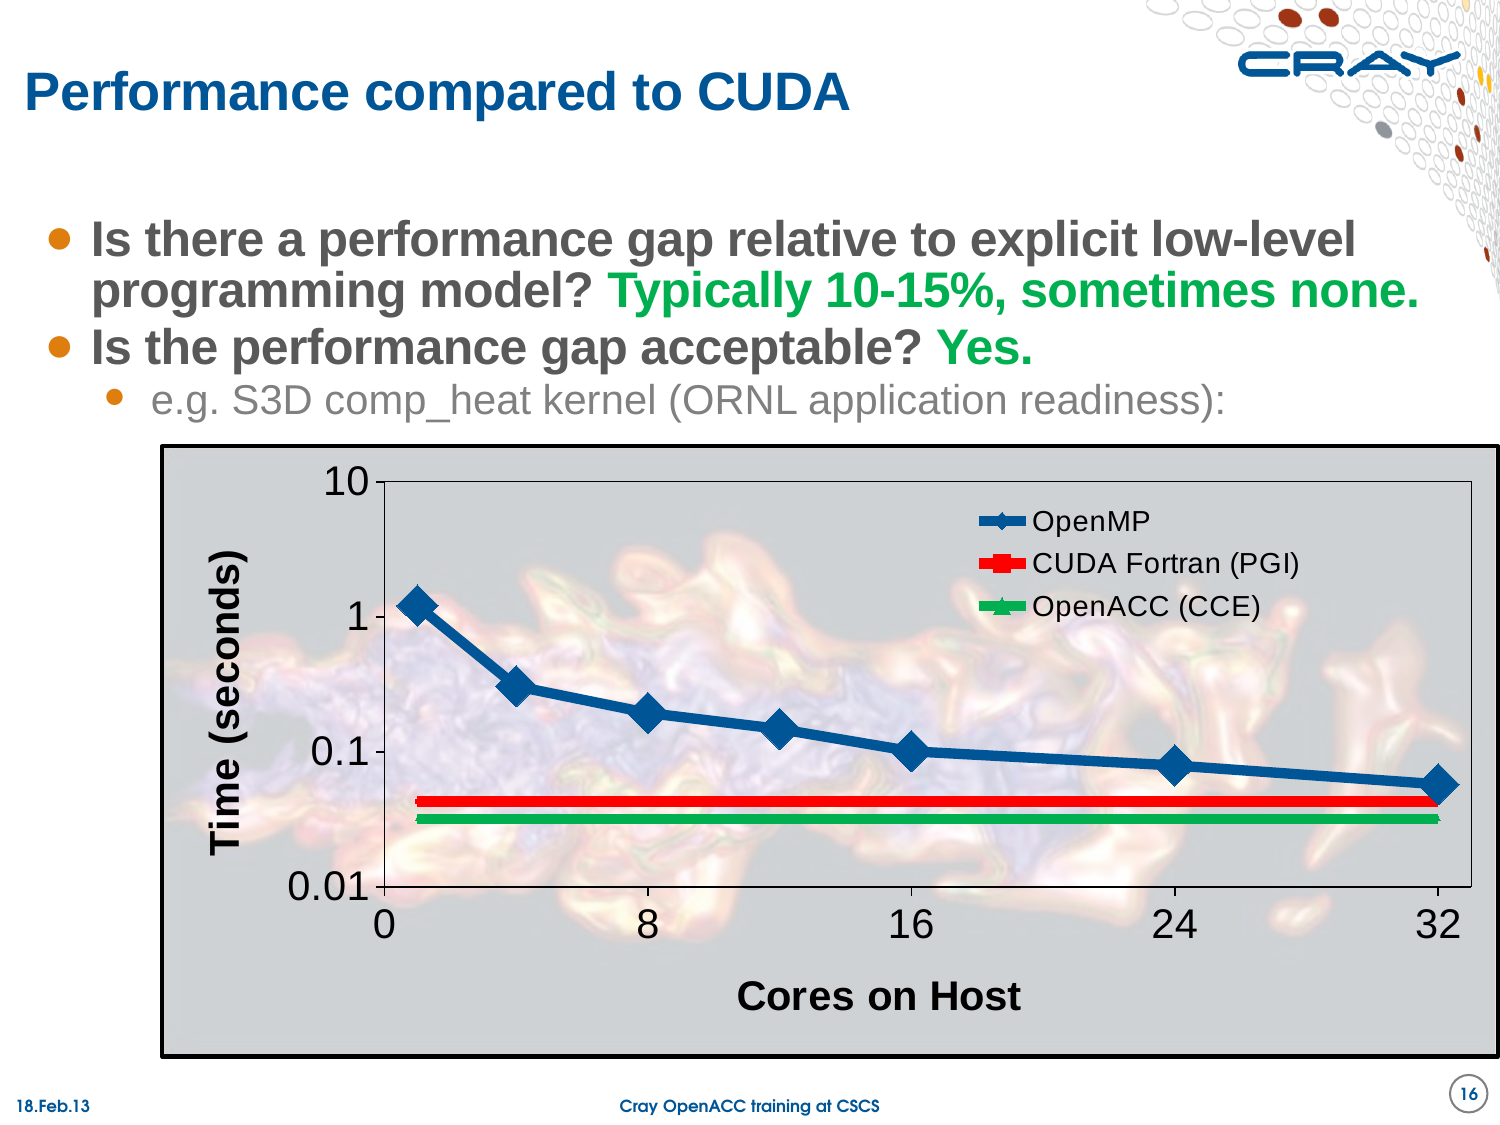

# Performance compared to CUDA
Is there a performance gap relative to explicit low-level programming model? Typically 10-15%, sometimes none.
Is the performance gap acceptable? Yes.
e.g. S3D comp_heat kernel (ORNL application readiness):

### Chart

| Category |  |  |  |
|---|---|---|---|
16
18.Feb.13
Cray OpenACC training at CSCS